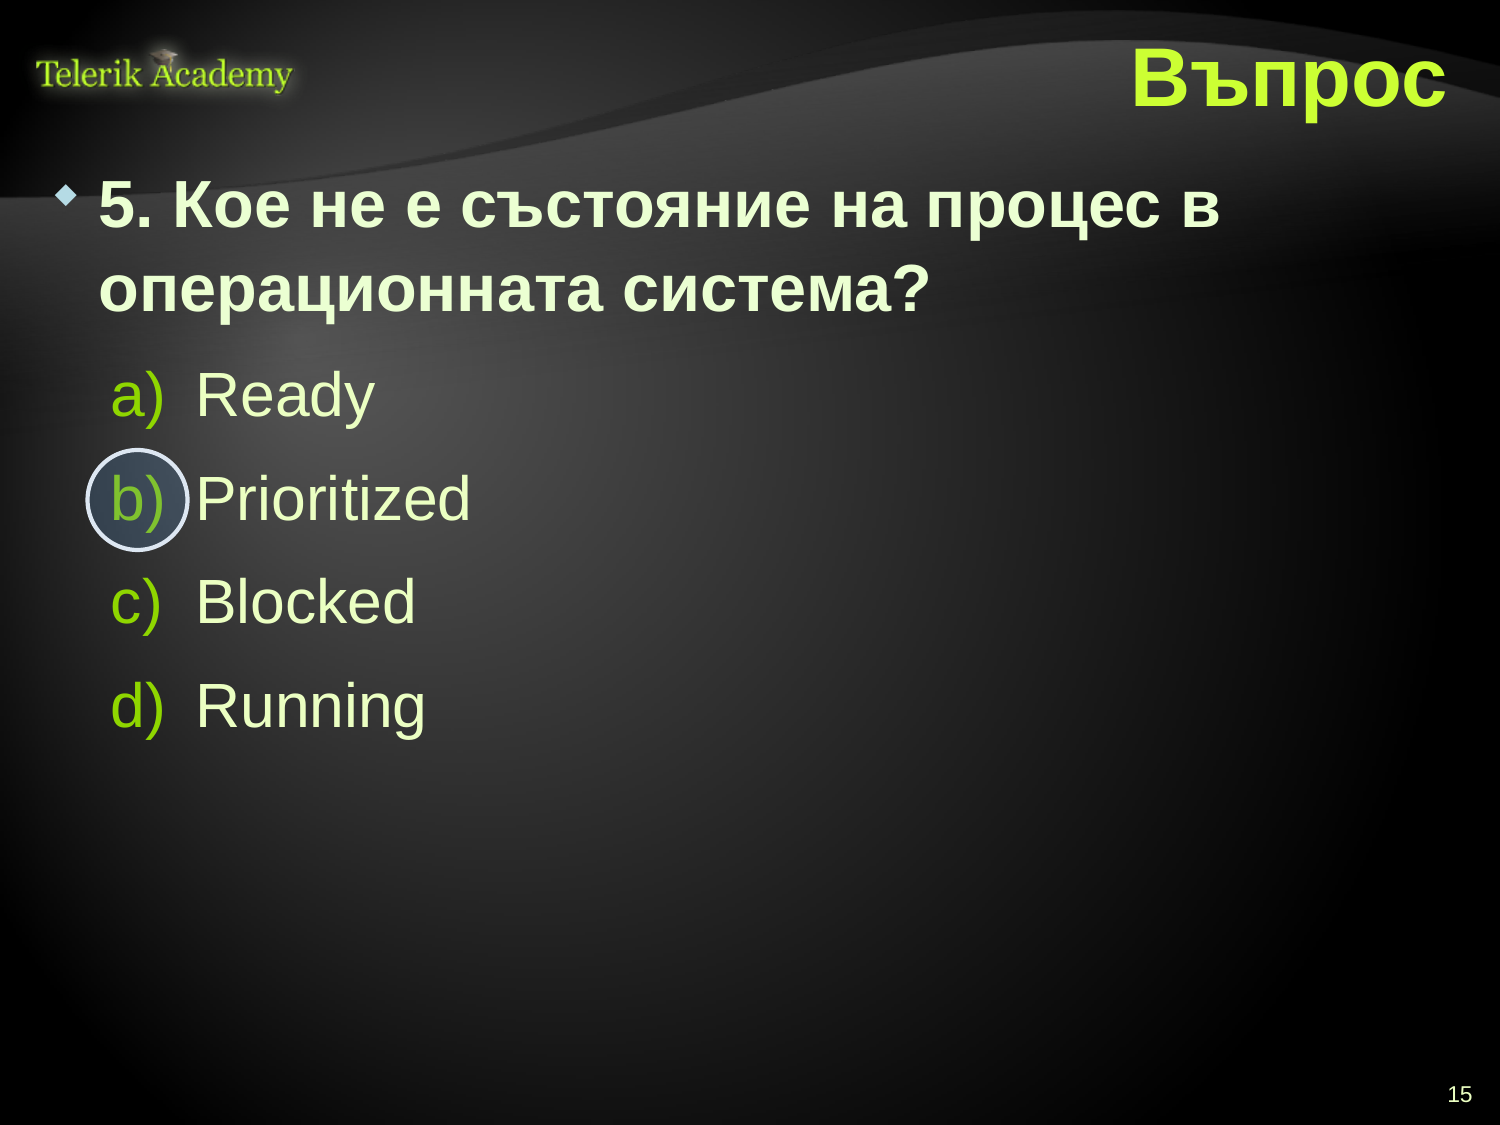

# Въпрос
5. Кое не е състояние на процес в операционната система?
Ready
Prioritized
Blocked
Running

15